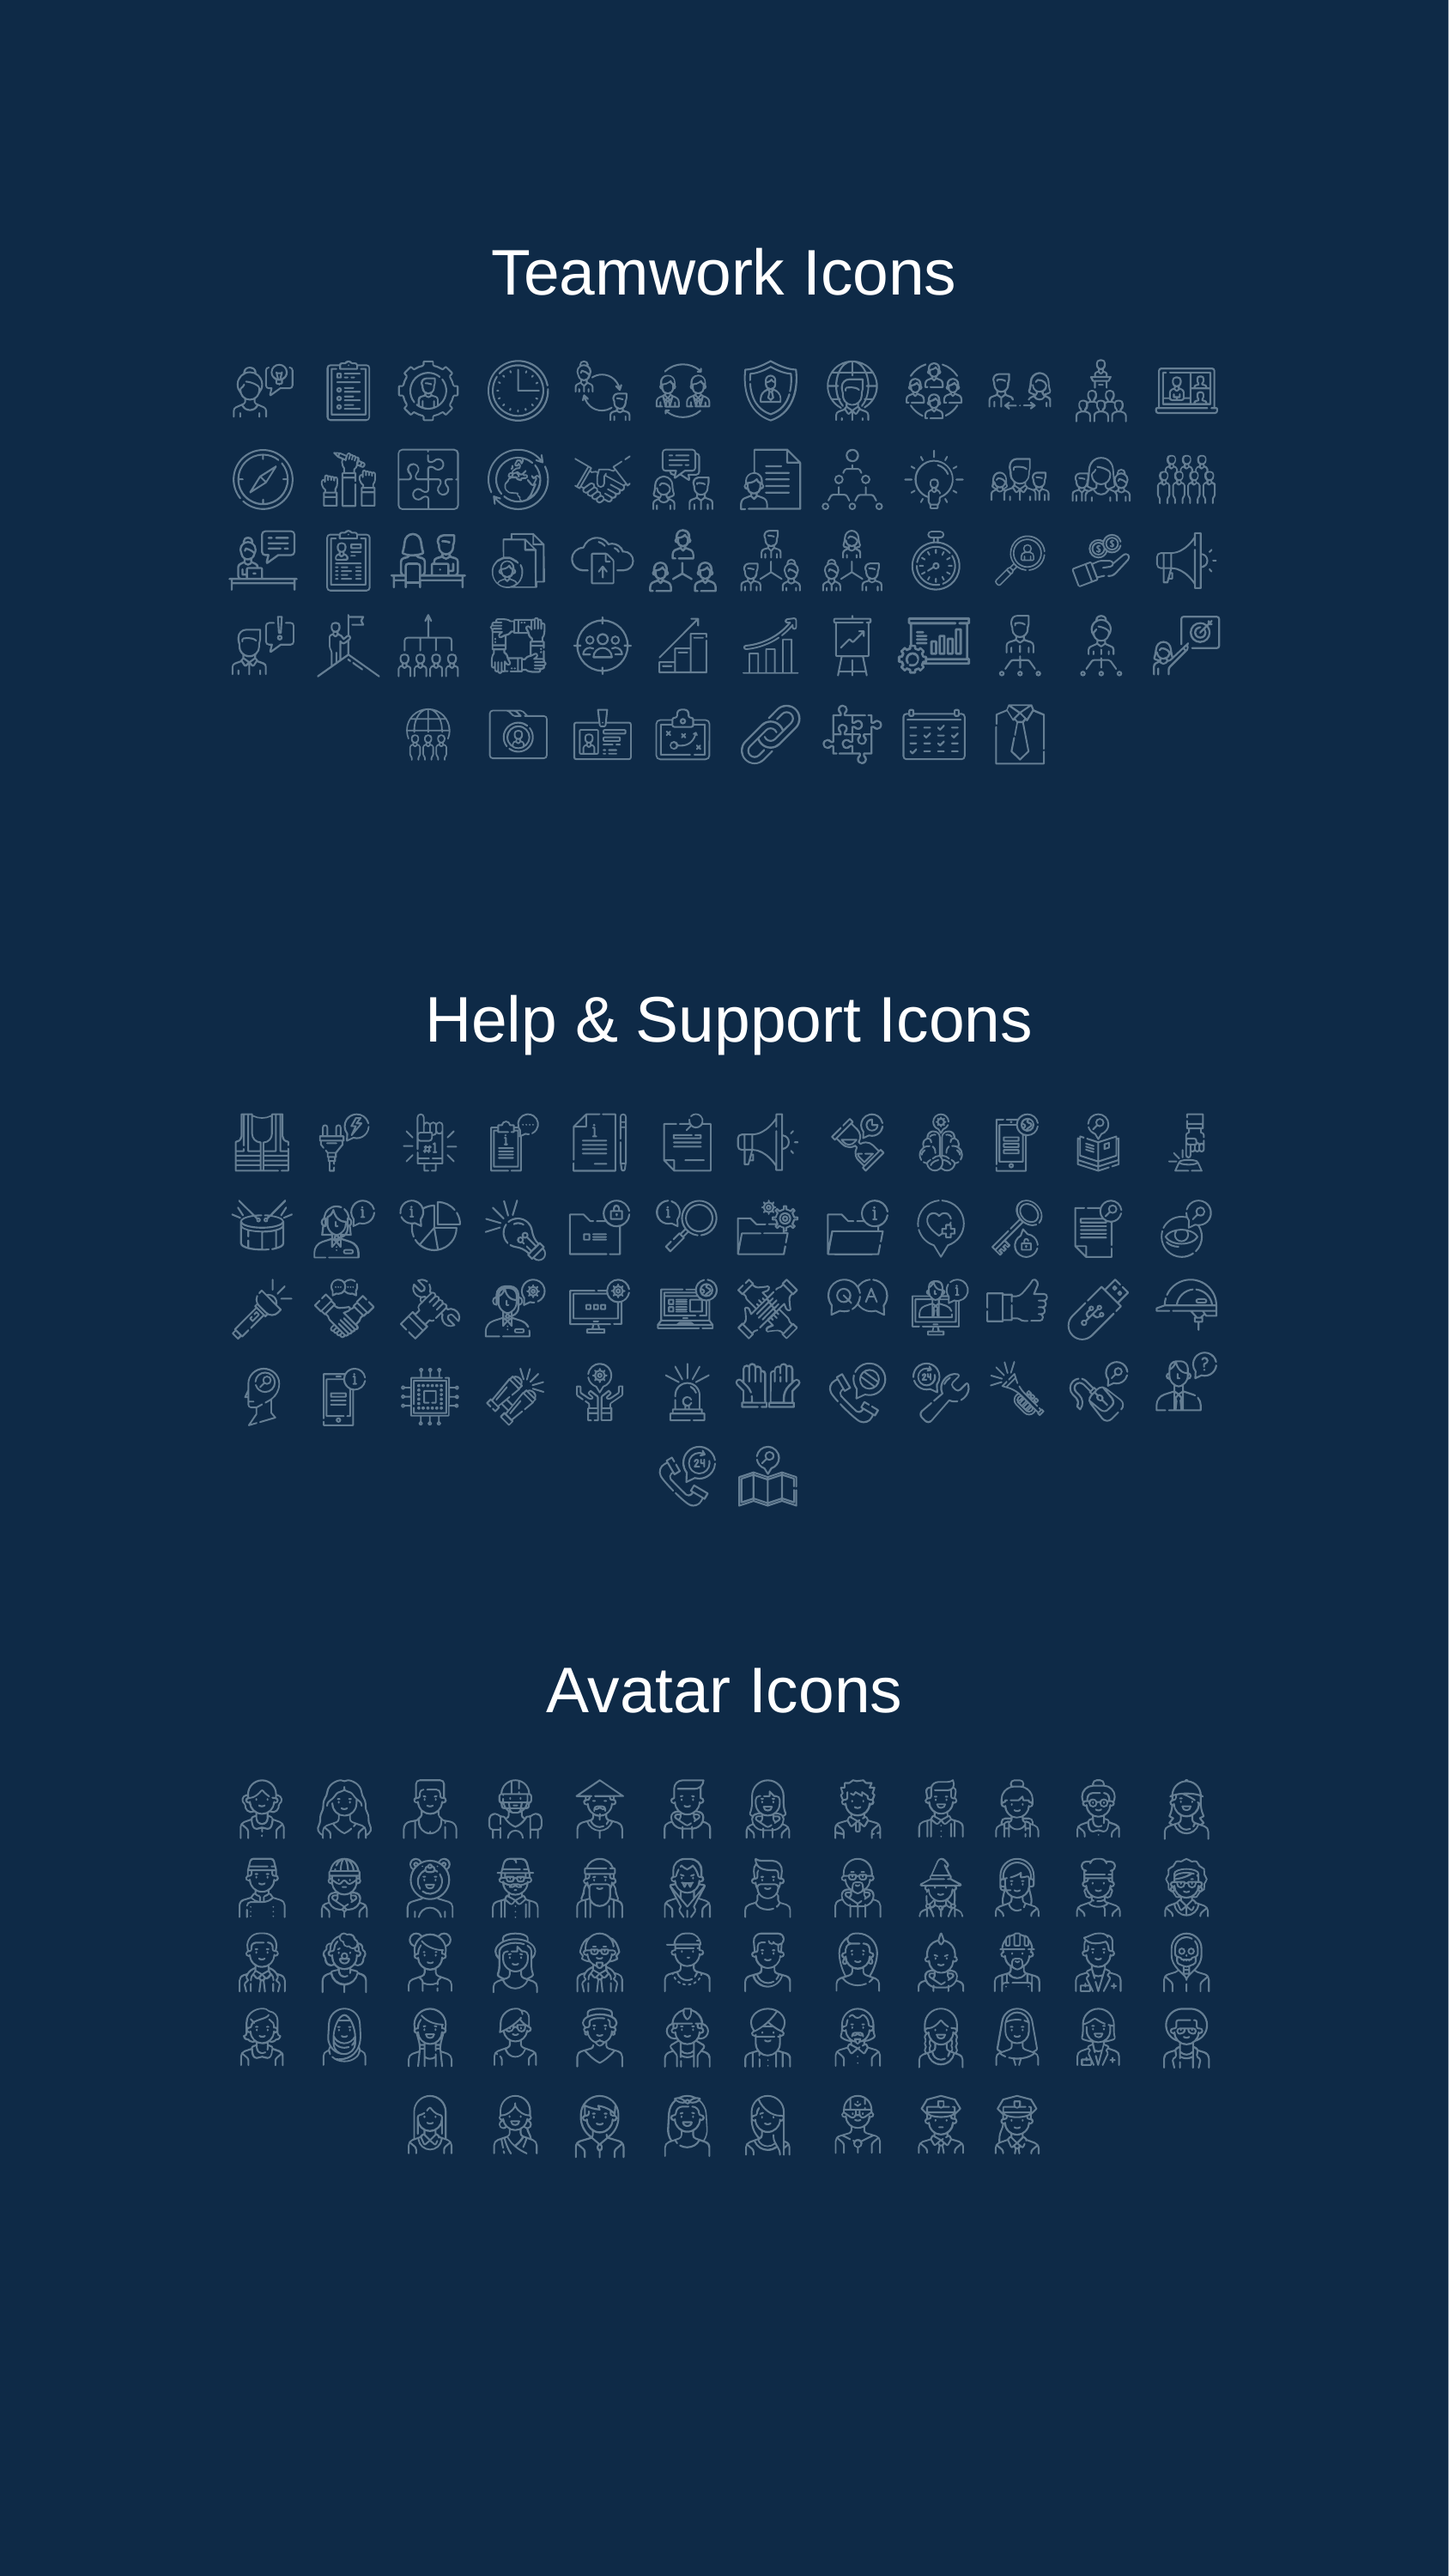

Teamwork Icons

Help & Support Icons

Avatar Icons